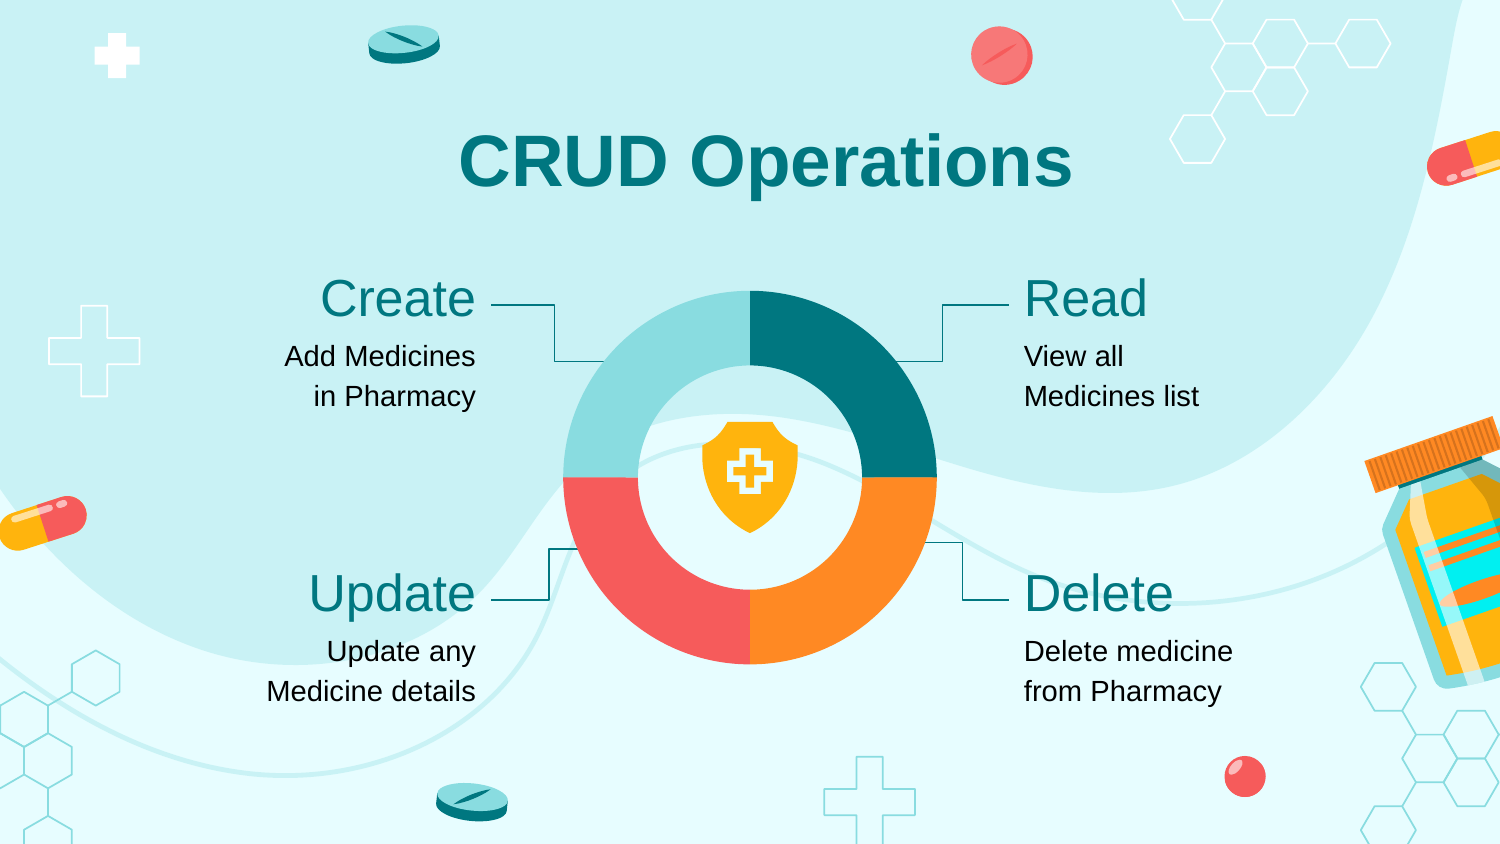

# CRUD Operations
Create
Read

Add Medicines
in Pharmacy
View all
Medicines list

Delete
Update
Delete medicine
from Pharmacy
Update any
Medicine details